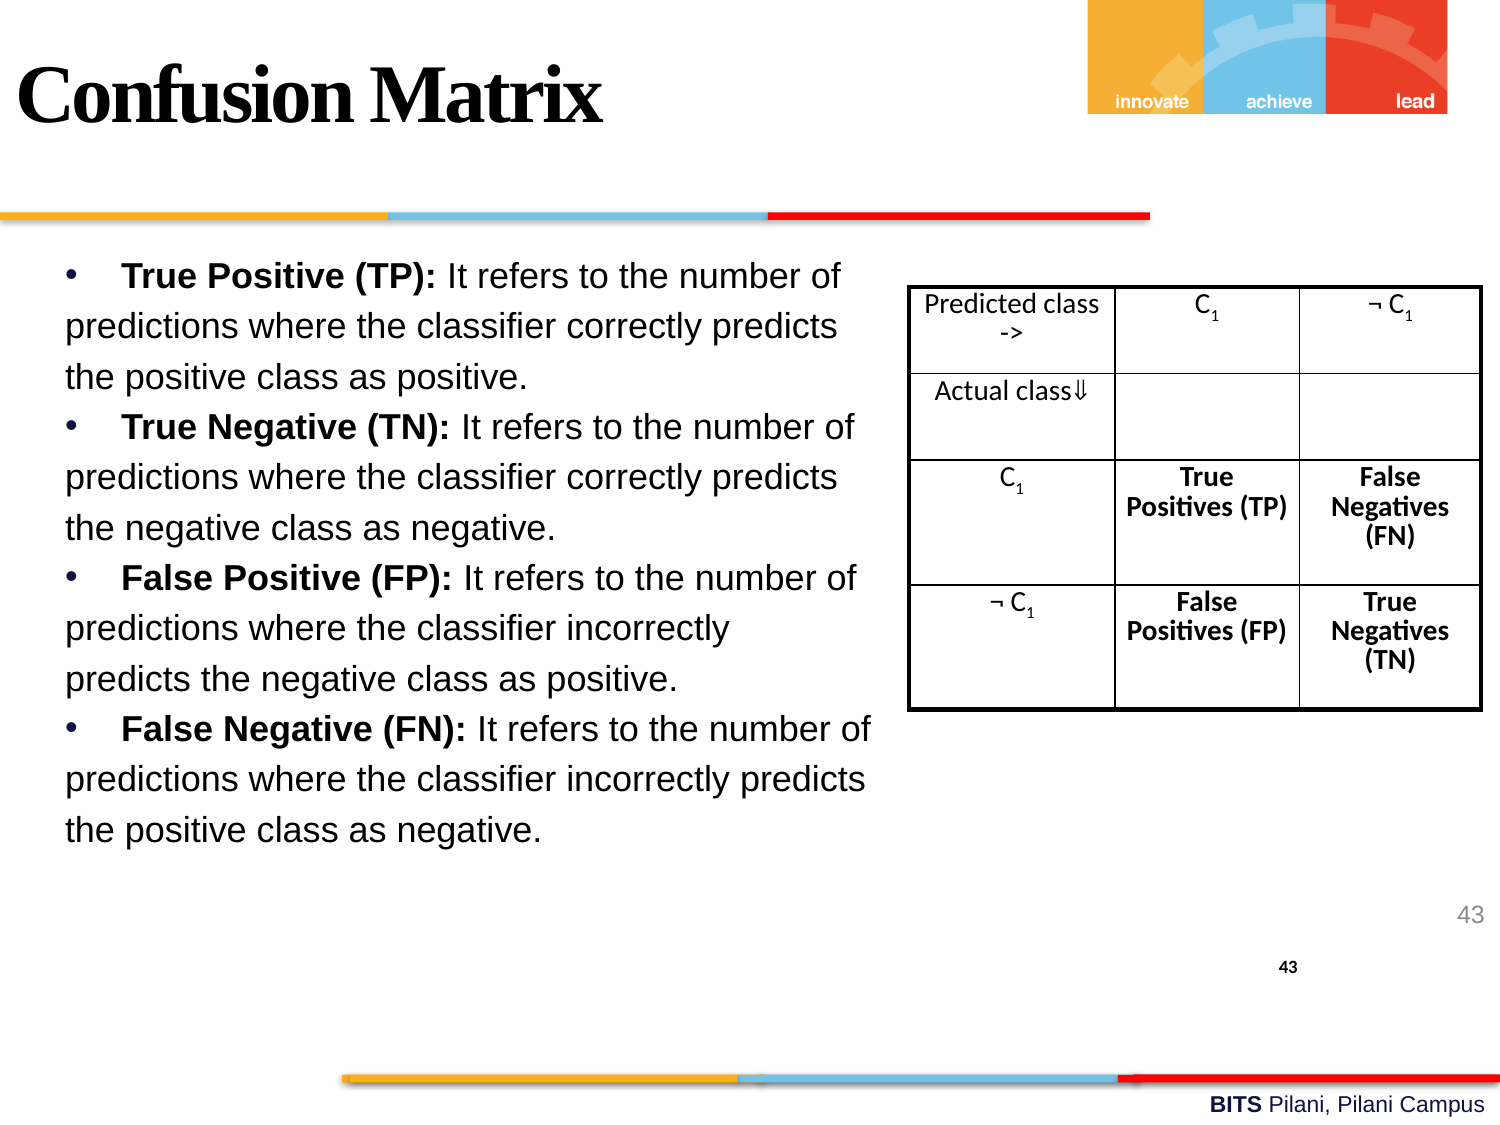

Confusion Matrix
True Positive (TP): It refers to the number of
predictions where the classifier correctly predicts
the positive class as positive.
True Negative (TN): It refers to the number of
predictions where the classifier correctly predicts
the negative class as negative.
False Positive (FP): It refers to the number of
predictions where the classifier incorrectly
predicts the negative class as positive.
False Negative (FN): It refers to the number of
predictions where the classifier incorrectly predicts
the positive class as negative.

| Predicted class -> | C1 | ¬ C1 |
| --- | --- | --- |
| Actual class⇓ |  |  |
| C1 | True Positives (TP) | False Negatives (FN) |
| ¬ C1 | False Positives (FP) | True Negatives (TN) |
43
43